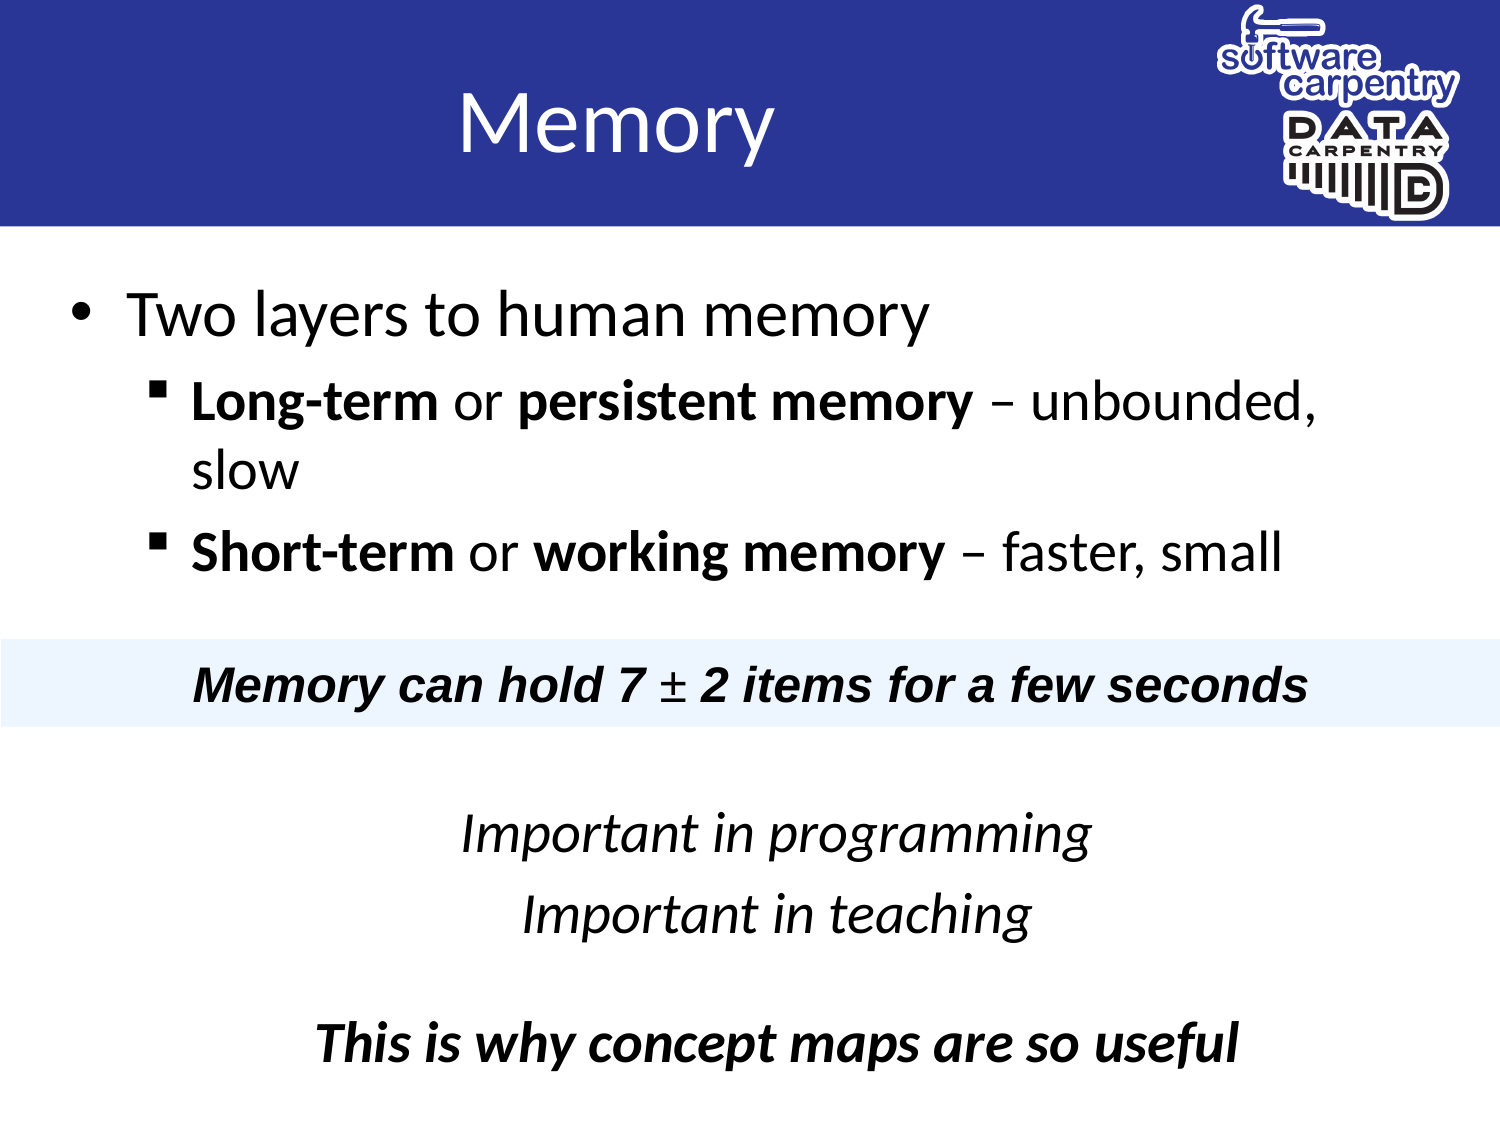

# Memory
Two layers to human memory
Long-term or persistent memory – unbounded, slow
Short-term or working memory – faster, small

Important in programming
Important in teaching

This is why concept maps are so useful

Memory can hold 7 ± 2 items for a few seconds